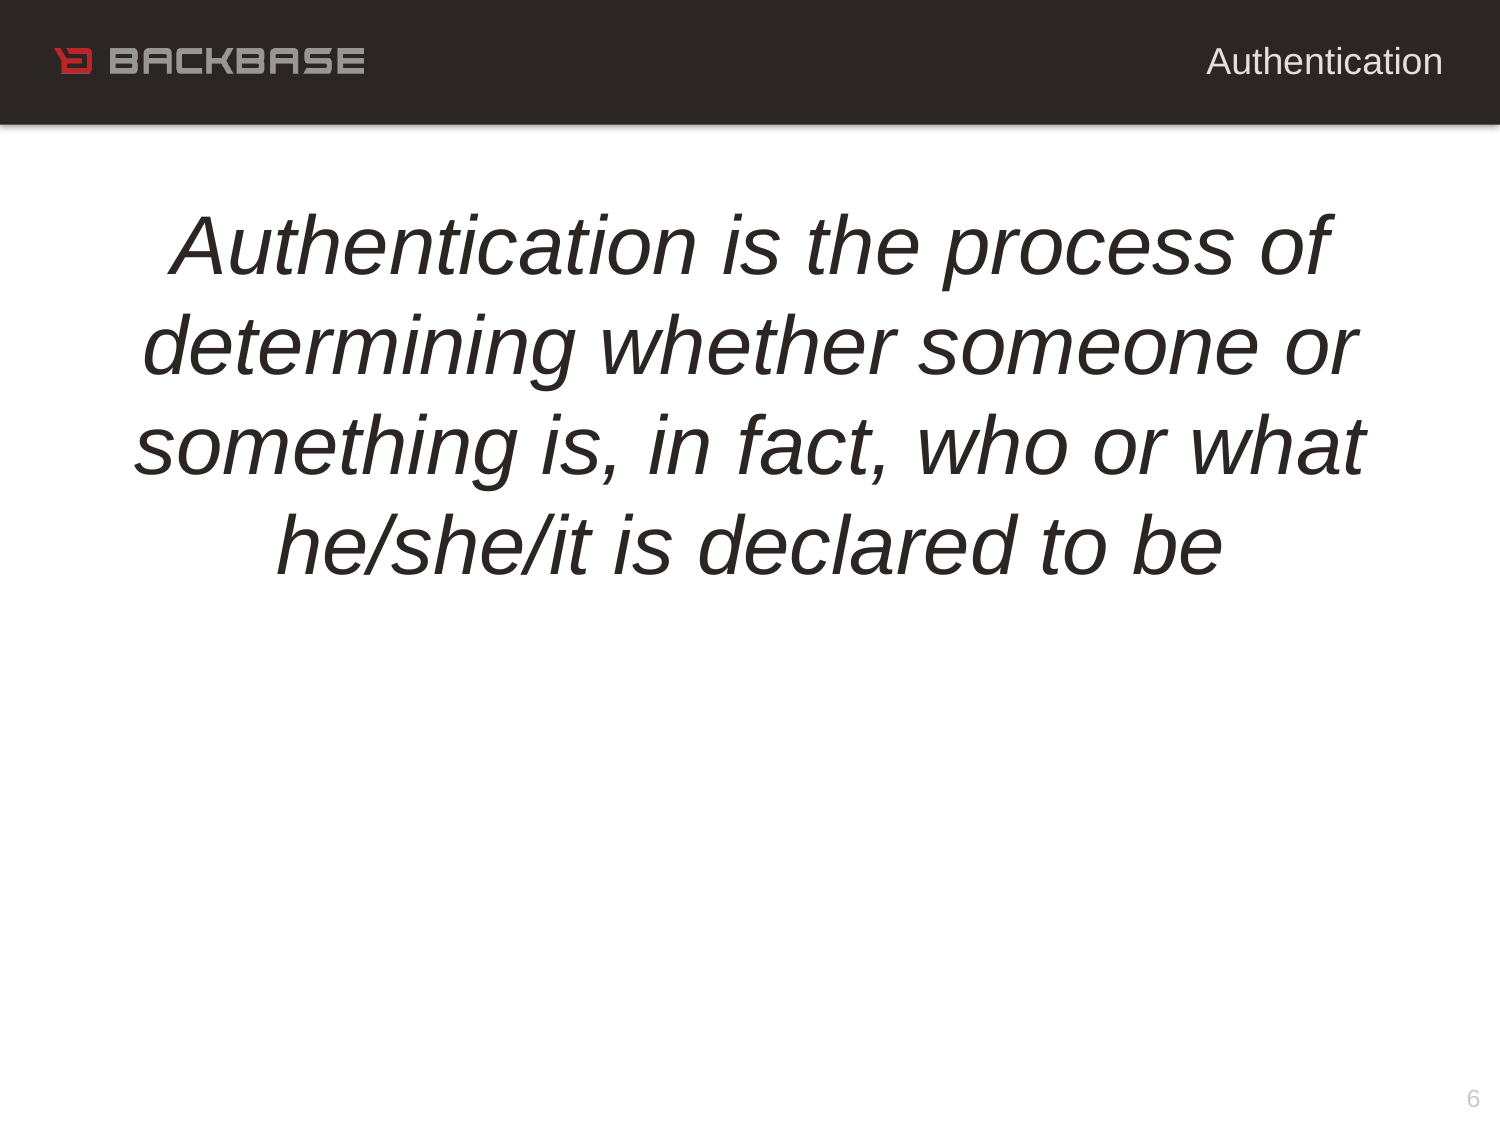

Authentication
Authentication is the process of determining whether someone or something is, in fact, who or what he/she/it is declared to be
6